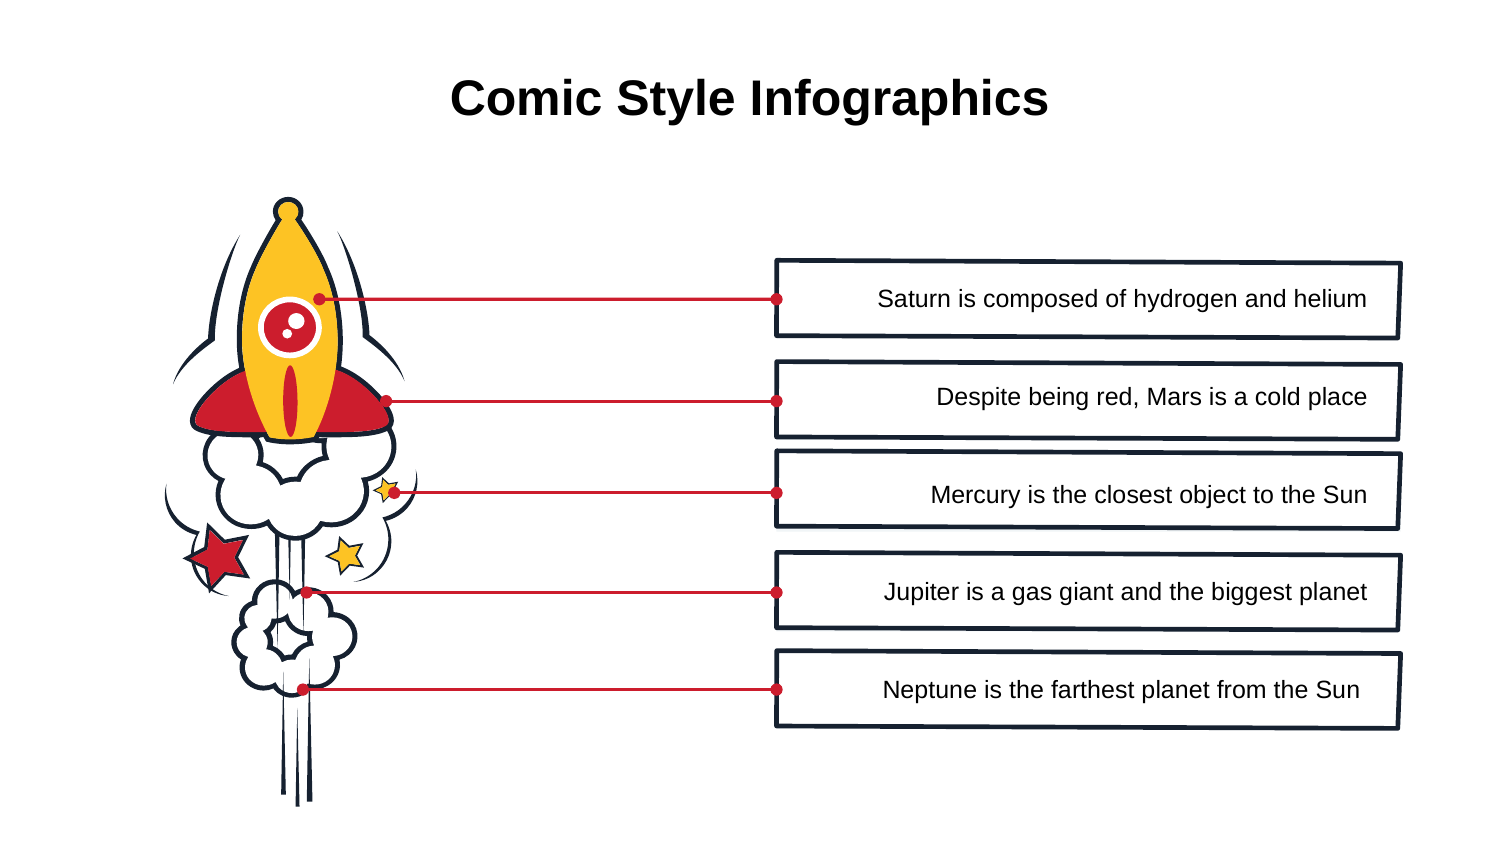

# Comic Style Infographics

Saturn is composed of hydrogen and helium

Despite being red, Mars is a cold place

Mercury is the closest object to the Sun

Jupiter is a gas giant and the biggest planet

Neptune is the farthest planet from the Sun